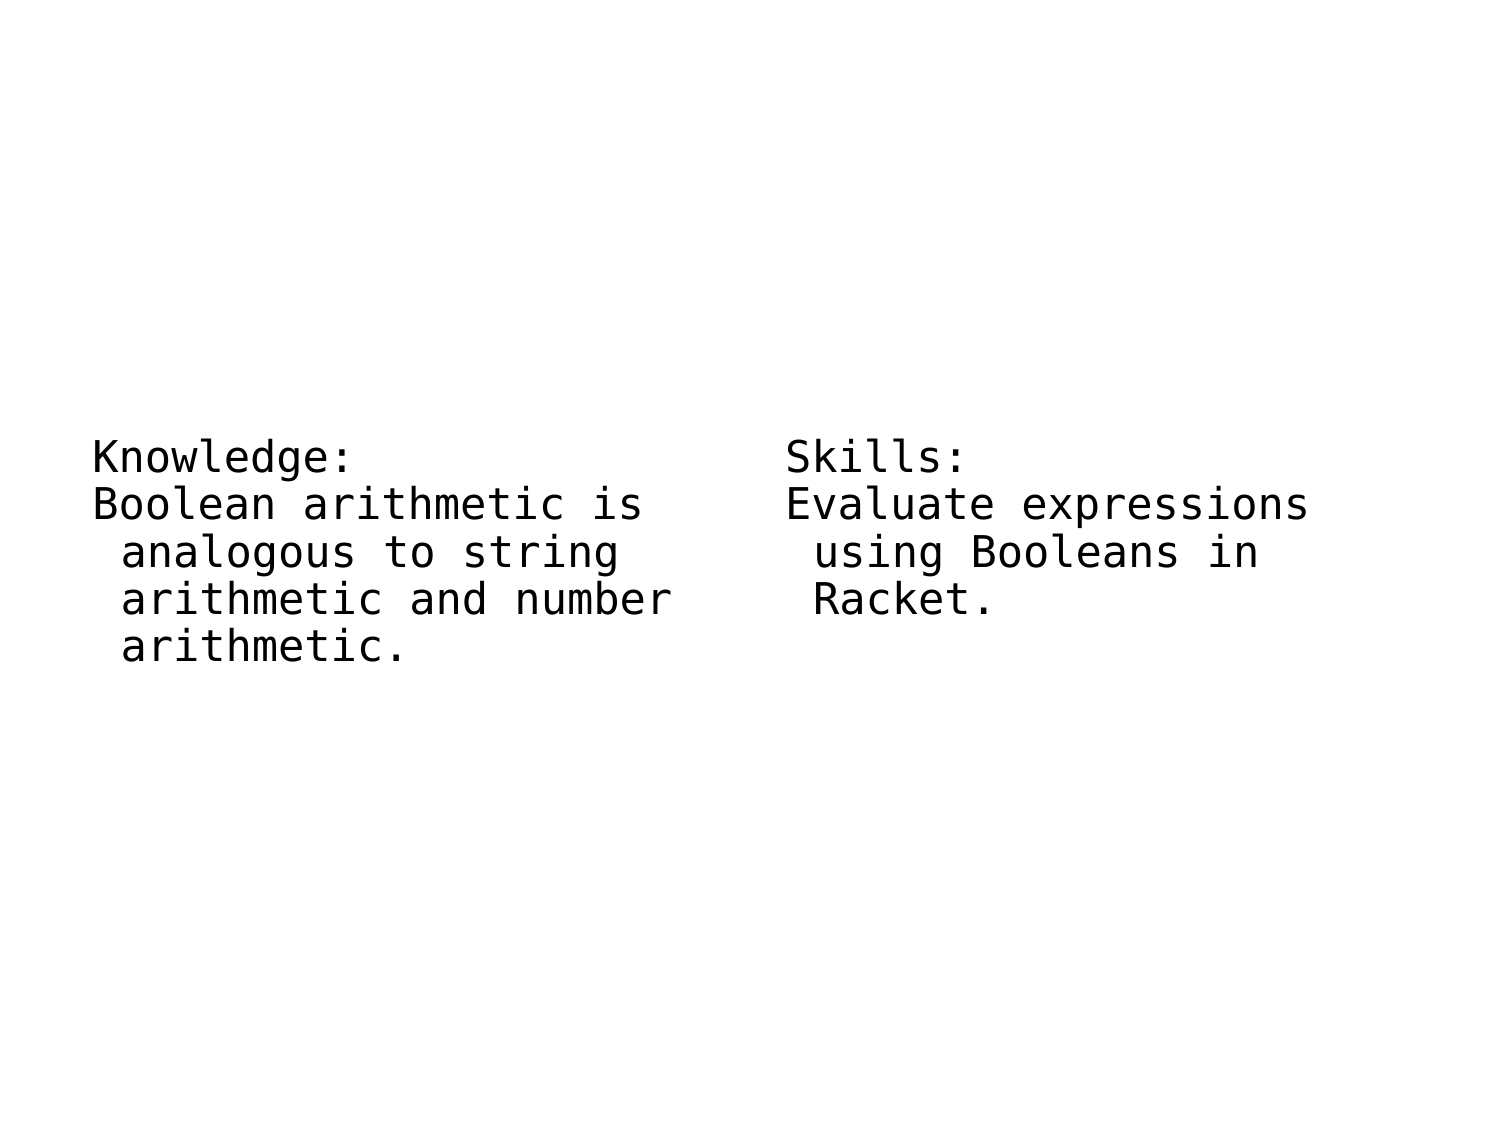

# Objectives
Knowledge:
Boolean arithmetic is analogous to string arithmetic and number arithmetic.
Skills:
Evaluate expressions using Booleans in Racket.